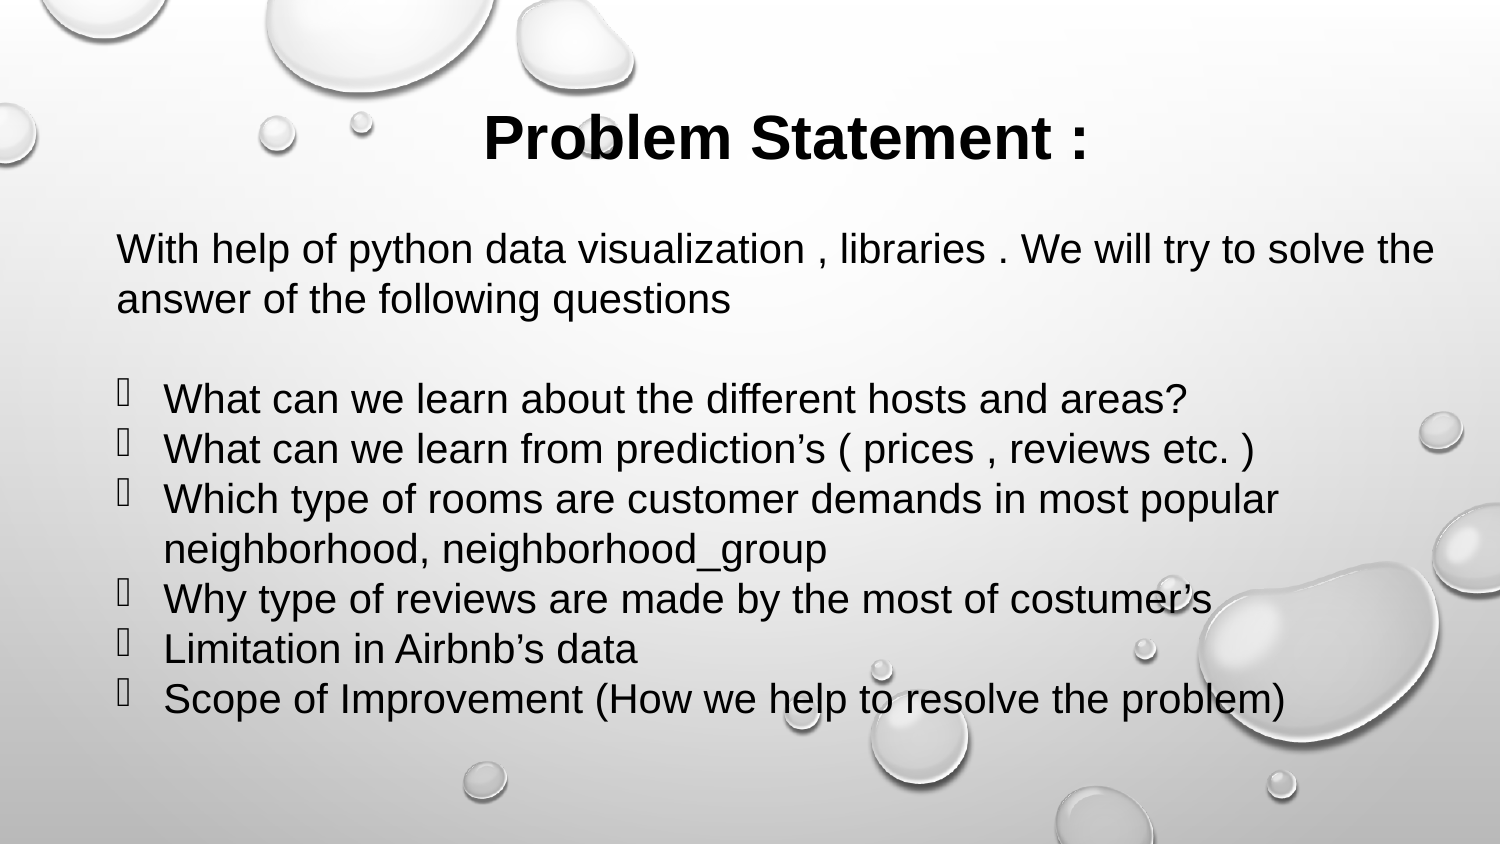

Problem Statement :

With help of python data visualization , libraries . We will try to solve the answer of the following questions

What can we learn about the different hosts and areas?
What can we learn from prediction’s ( prices , reviews etc. )
Which type of rooms are customer demands in most popular neighborhood, neighborhood_group
Why type of reviews are made by the most of costumer’s
Limitation in Airbnb’s data
Scope of Improvement (How we help to resolve the problem)